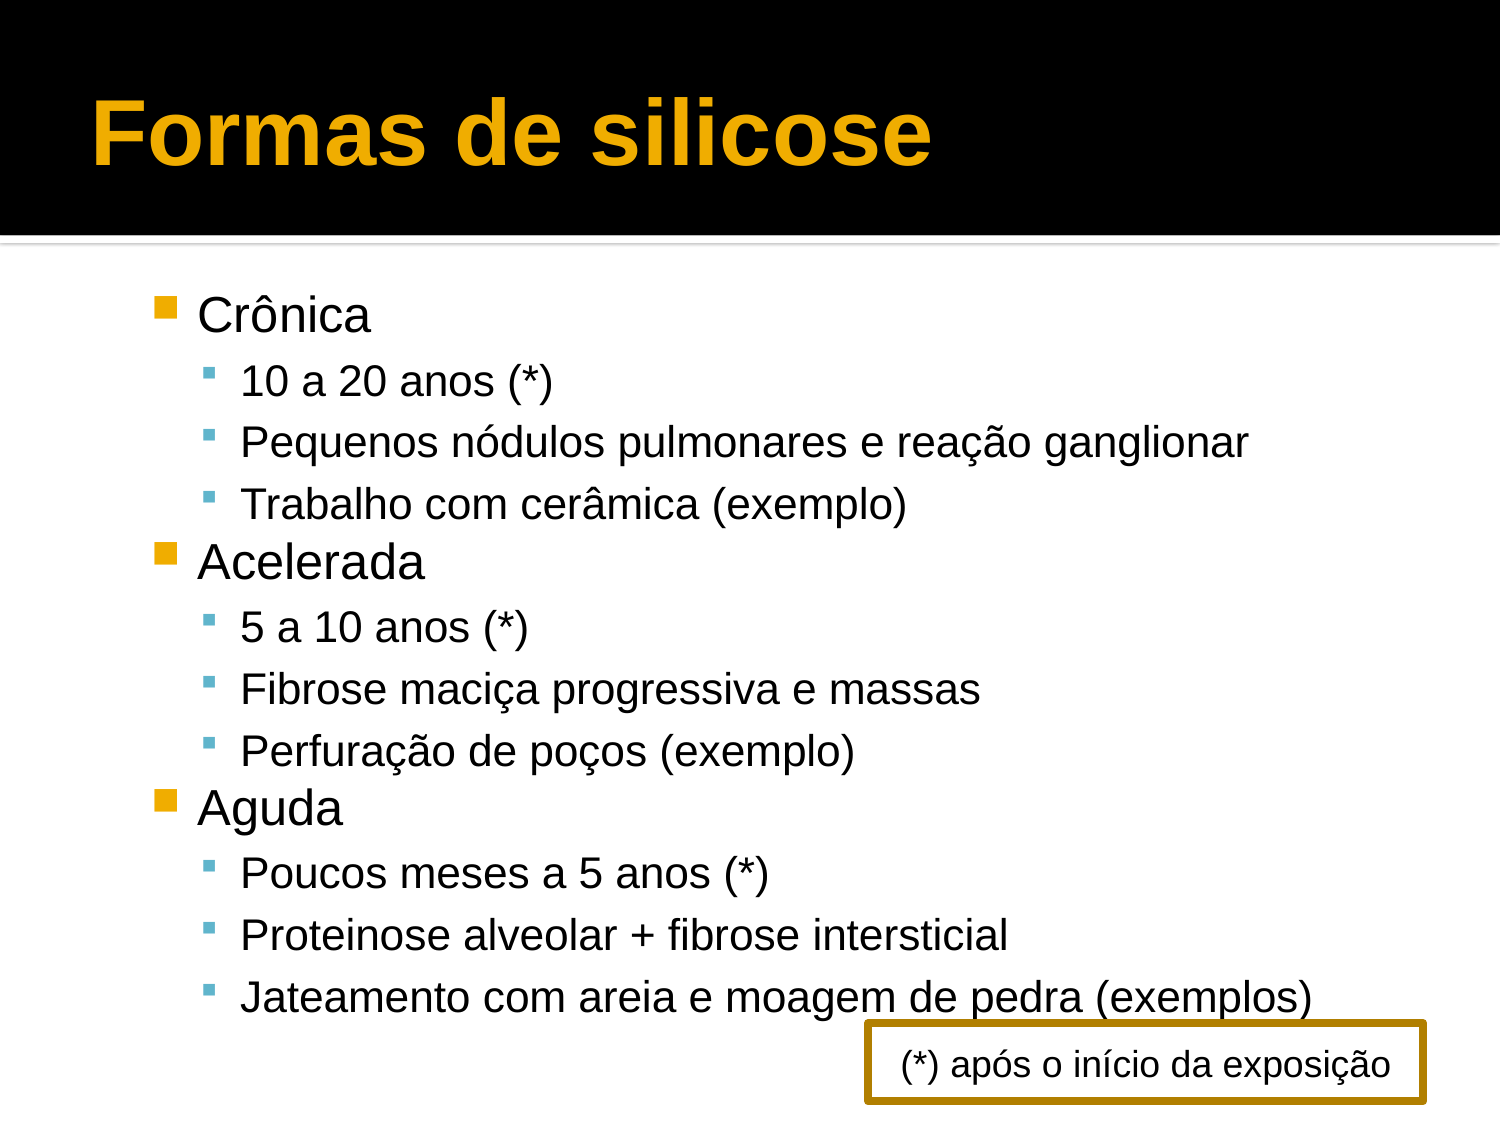

# Formas de silicose
Crônica
10 a 20 anos (*)
Pequenos nódulos pulmonares e reação ganglionar
Trabalho com cerâmica (exemplo)
Acelerada
5 a 10 anos (*)
Fibrose maciça progressiva e massas
Perfuração de poços (exemplo)
Aguda
Poucos meses a 5 anos (*)
Proteinose alveolar + fibrose intersticial
Jateamento com areia e moagem de pedra (exemplos)
(*) após o início da exposição